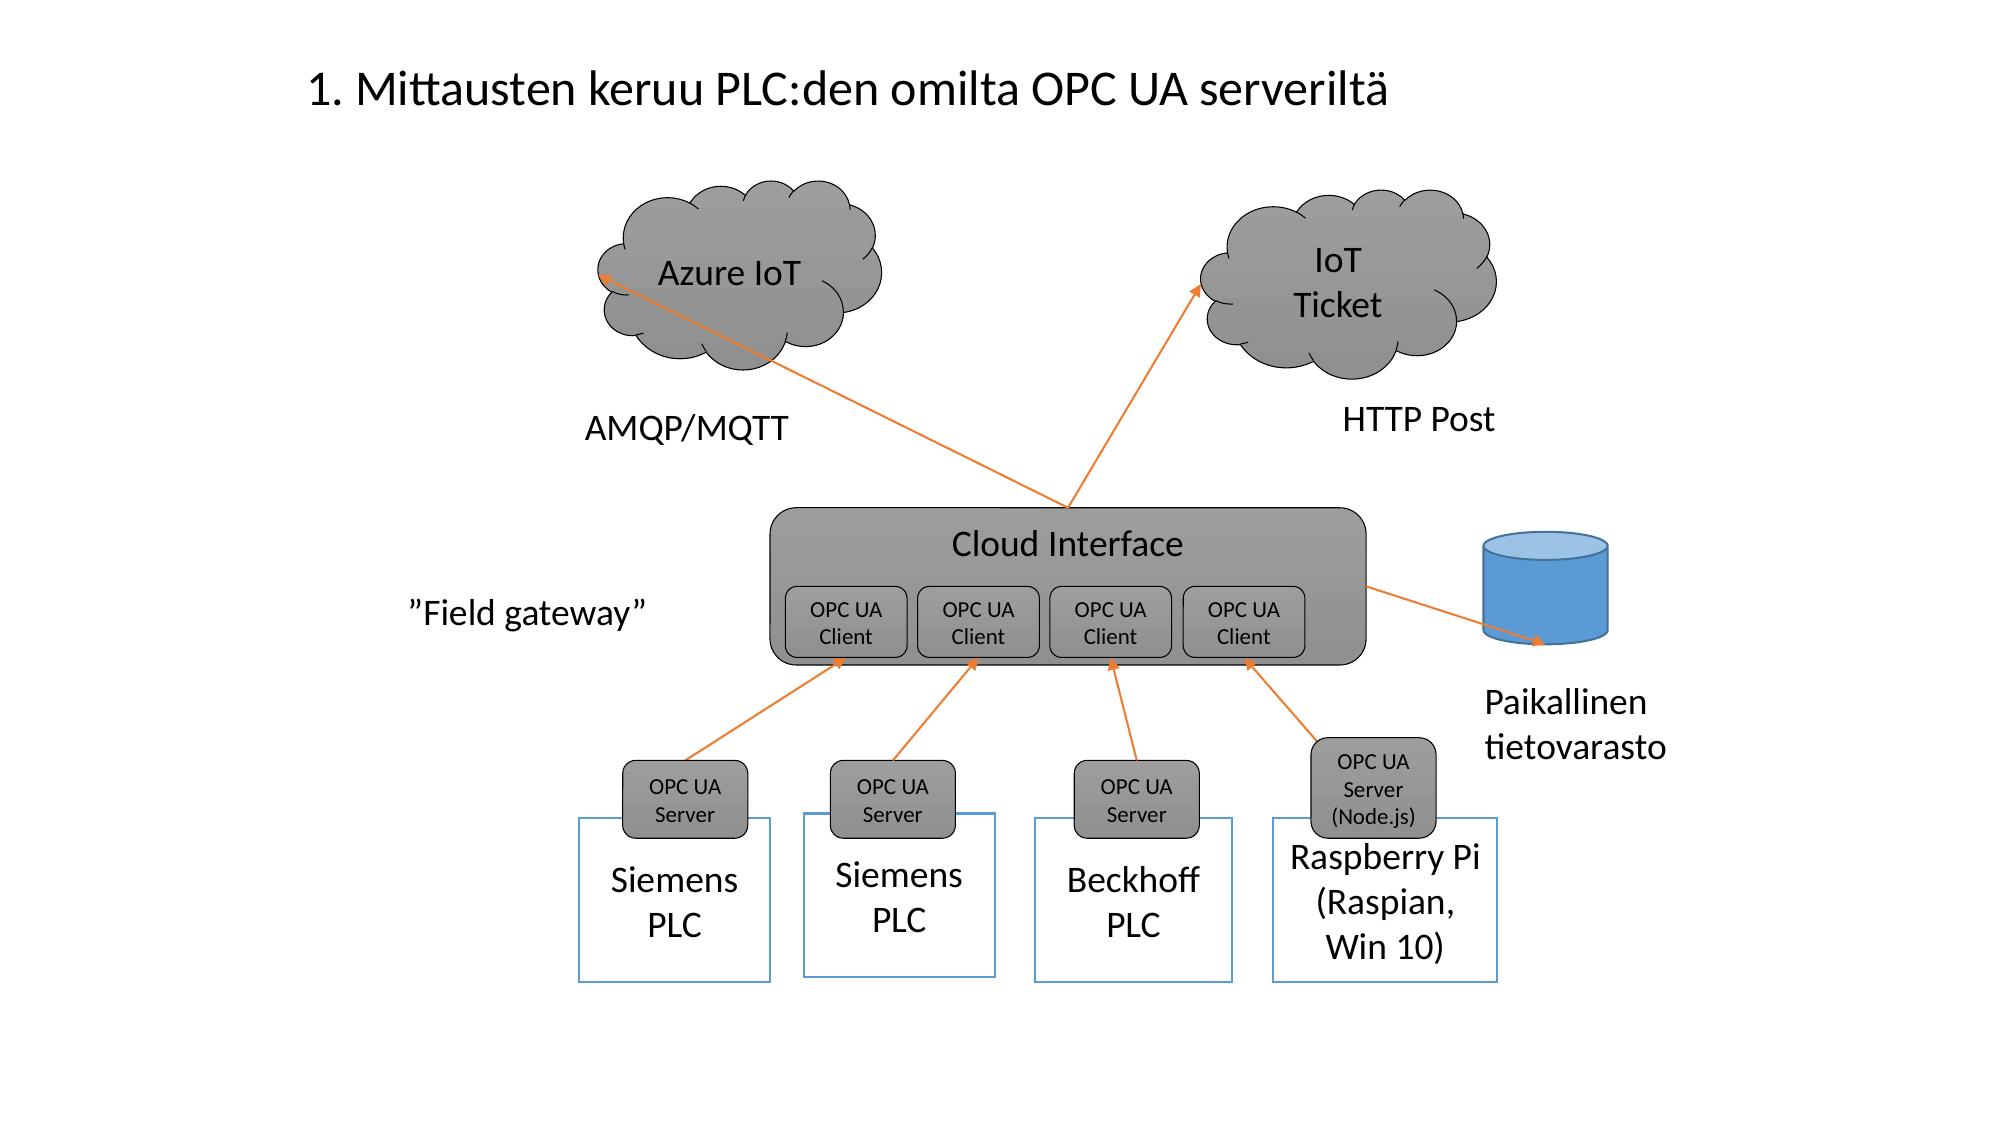

# 1. Mittausten keruu PLC:den omilta OPC UA serveriltä
Azure IoT
IoT
Ticket
HTTP Post
AMQP/MQTT
Cloud Interface

”Field gateway”
OPC UA Client
OPC UA Client
OPC UA Client
OPC UA Client
Paikallinen
tietovarasto
OPC UA Server (Node.js)
OPC UA Server
OPC UA Server
OPC UA Server
Siemens
PLC
Siemens
PLC
Raspberry Pi
(Raspian, Win 10)
Beckhoff PLC